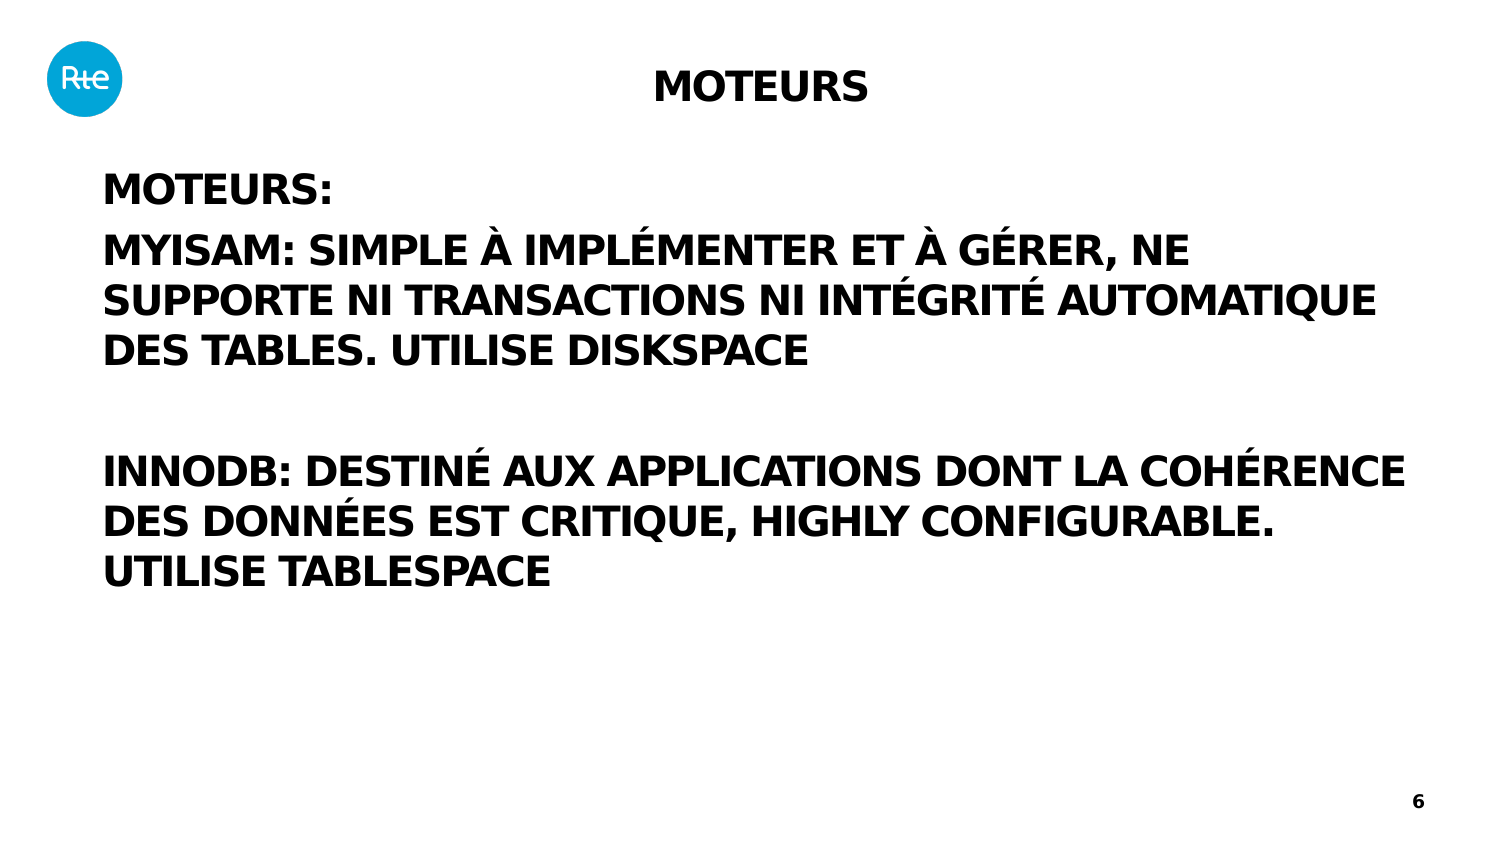

Versions:

MOTEURS
MOTEURS:
MyISAM: Simple à implémenter et à gérer, ne supporte ni transactions ni intégrité automatique des tables. UTILISE DISKSPACE

INNODB: destiné aux applications dont la cohérence des données est critique, HIGHLY CONFIGURABLE. UTILISE TABLESPACE

CA: CERTIFICATION AUTHORITY (publique ou inhouse)
Possibilité génération clé publique et l’envoie à CA
  HIERARCHIE CA (ROOT and subordinate)
RA: LA Secrétaire du CA (validation d’identité de la société ou site )

CRL: Base de donnée de certificats expirés ou annulé , CRL géré par le CA , envoyé sur demande ou périodiquement

6